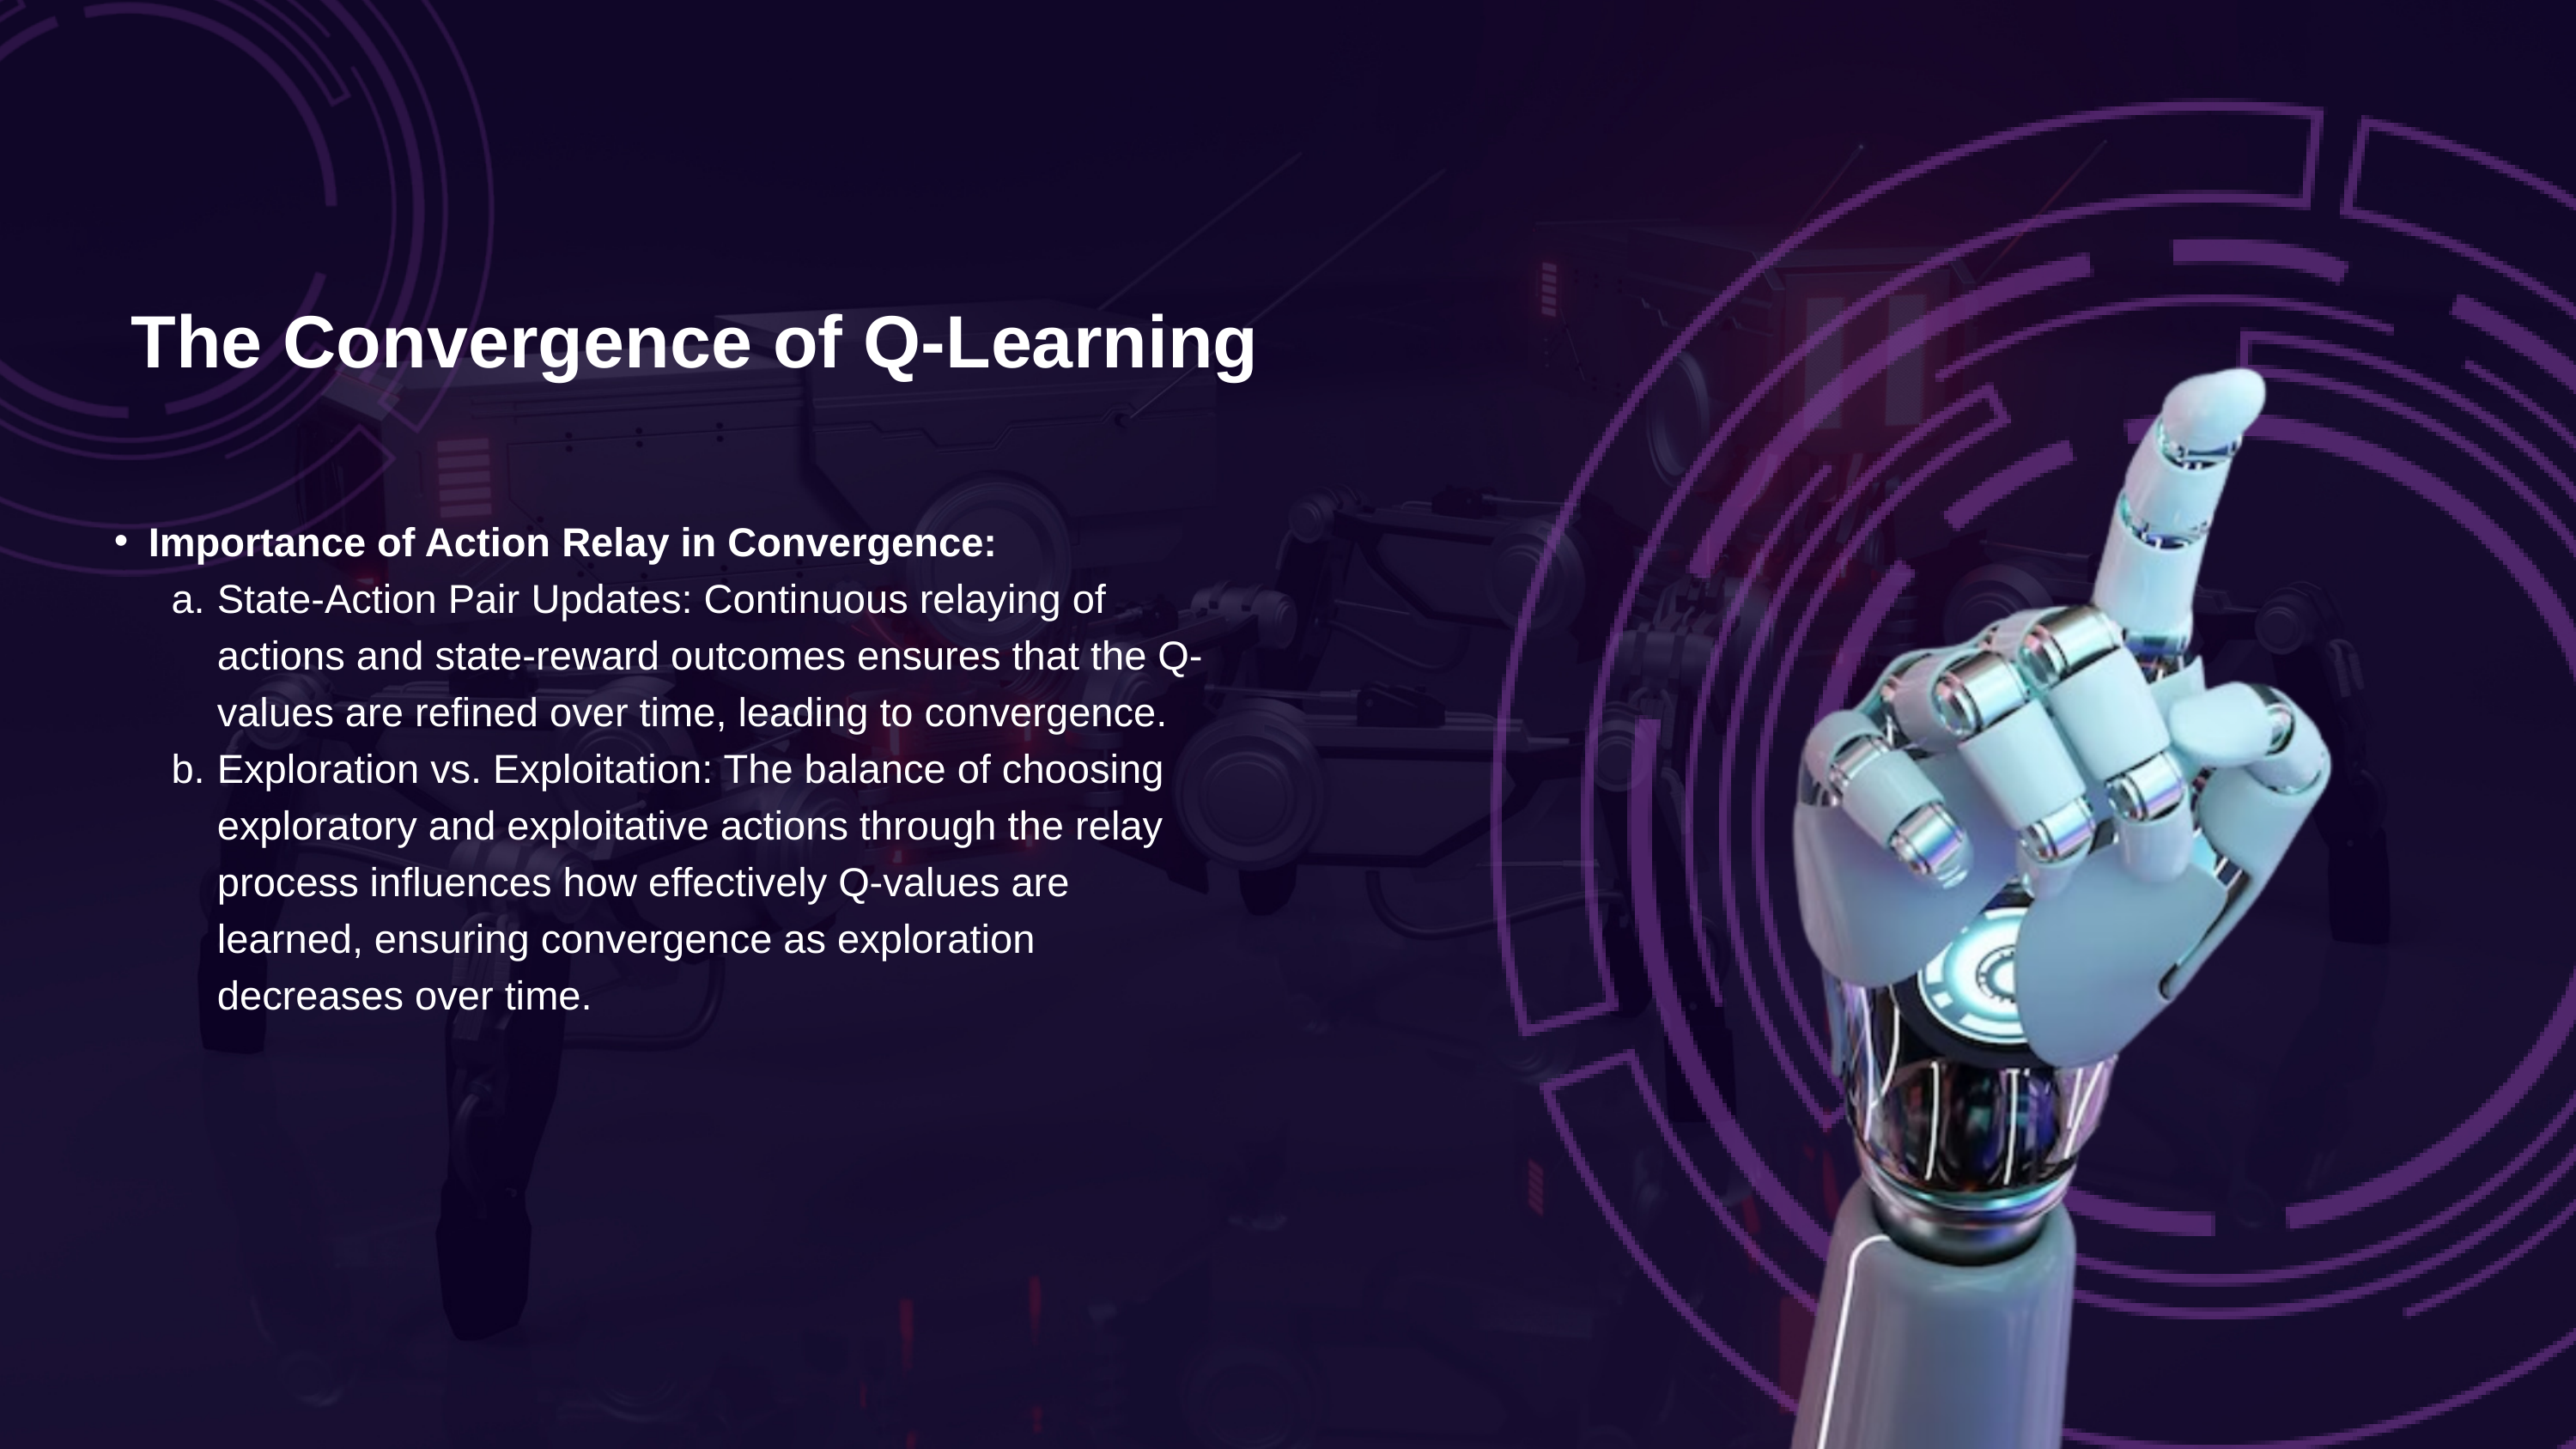

The Convergence of Q-Learning

Importance of Action Relay in Convergence:
State-Action Pair Updates: Continuous relaying of actions and state-reward outcomes ensures that the Q-values are refined over time, leading to convergence.
Exploration vs. Exploitation: The balance of choosing exploratory and exploitative actions through the relay process influences how effectively Q-values are learned, ensuring convergence as exploration decreases over time.